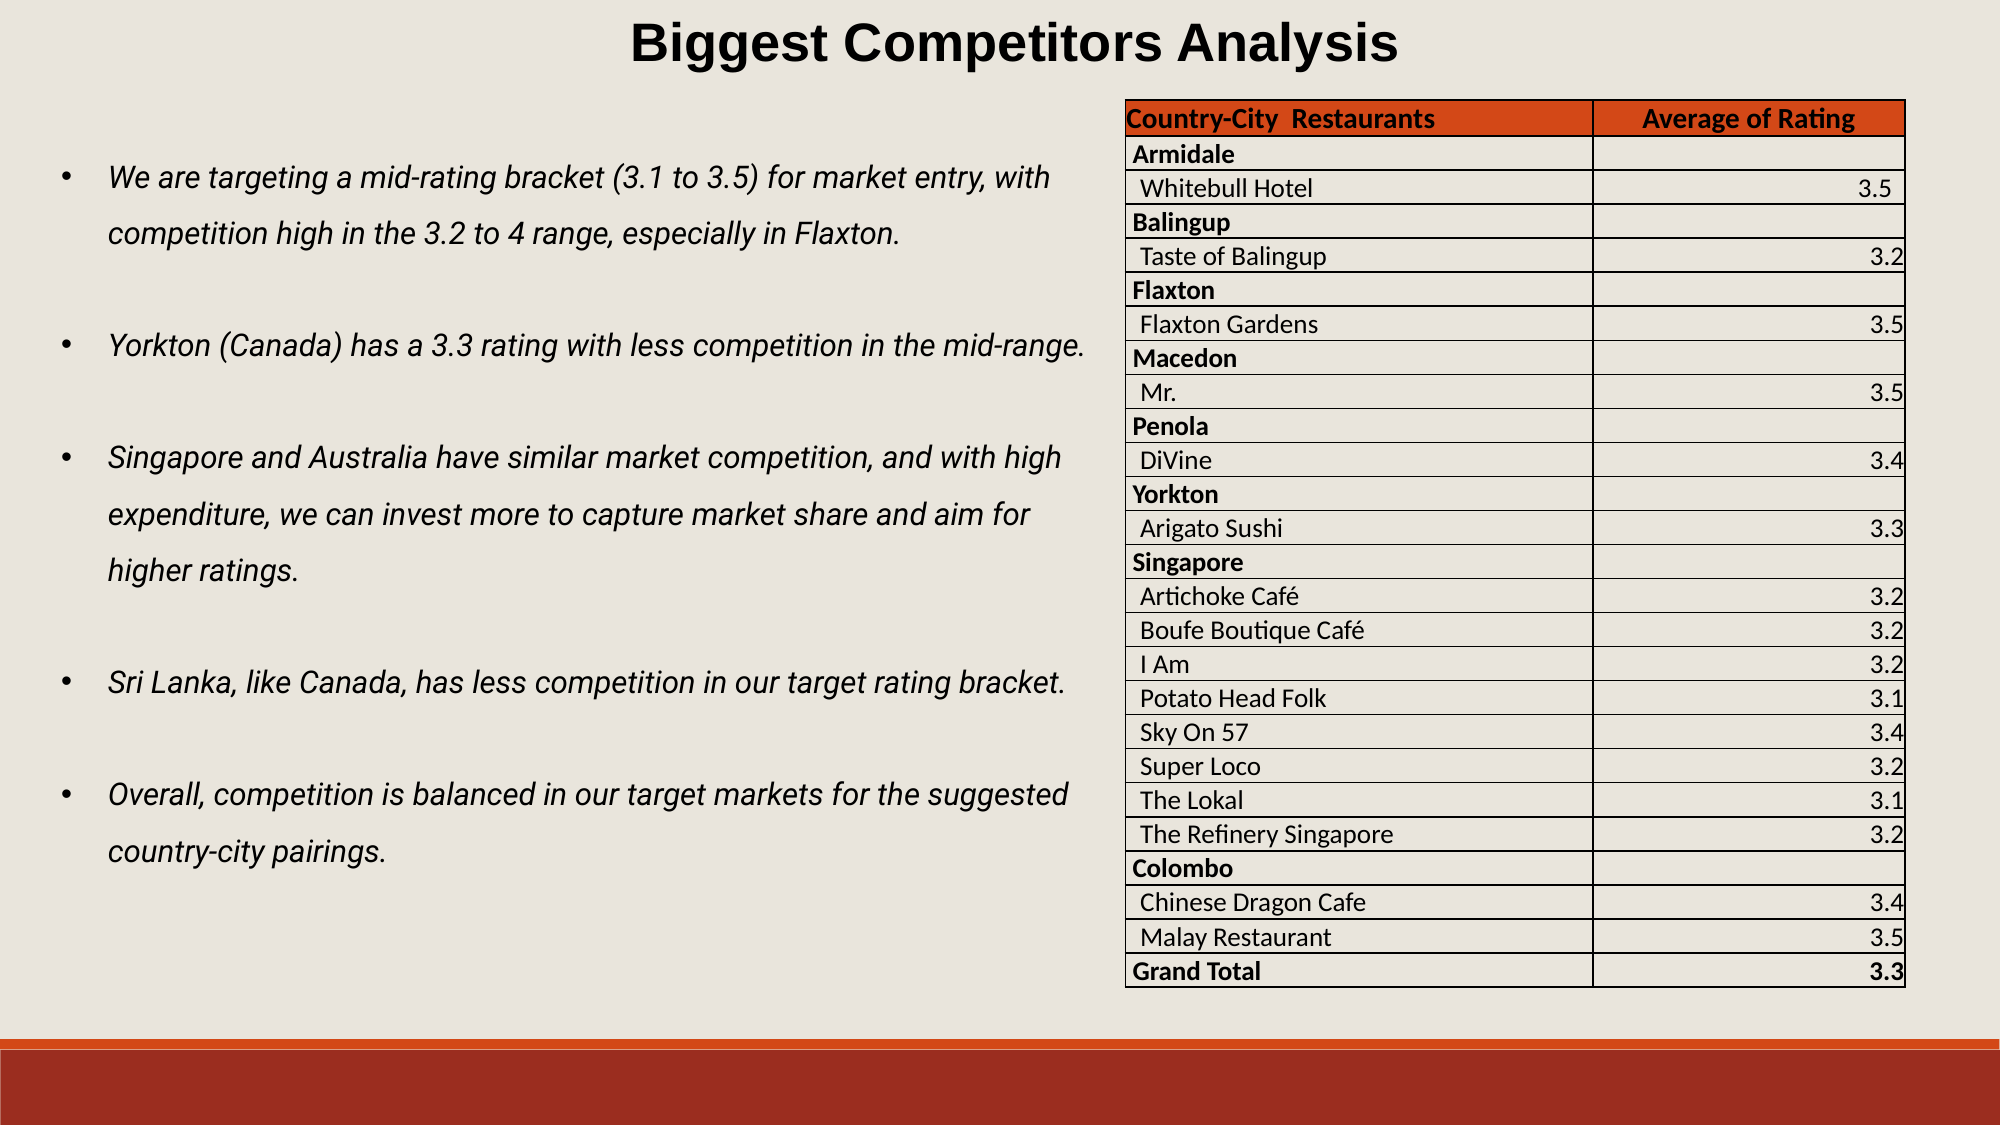

Biggest Competitors Analysis
| Country-City Restaurants | Average of Rating |
| --- | --- |
| Armidale |  |
| Whitebull Hotel | 3.5 |
| Balingup |  |
| Taste of Balingup | 3.2 |
| Flaxton |  |
| Flaxton Gardens | 3.5 |
| Macedon |  |
| Mr. | 3.5 |
| Penola |  |
| DiVine | 3.4 |
| Yorkton |  |
| Arigato Sushi | 3.3 |
| Singapore |  |
| Artichoke Café | 3.2 |
| Boufe Boutique Café | 3.2 |
| I Am | 3.2 |
| Potato Head Folk | 3.1 |
| Sky On 57 | 3.4 |
| Super Loco | 3.2 |
| The Lokal | 3.1 |
| The Refinery Singapore | 3.2 |
| Colombo |  |
| Chinese Dragon Cafe | 3.4 |
| Malay Restaurant | 3.5 |
| Grand Total | 3.3 |
We are targeting a mid-rating bracket (3.1 to 3.5) for market entry, with competition high in the 3.2 to 4 range, especially in Flaxton.

Yorkton (Canada) has a 3.3 rating with less competition in the mid-range.

Singapore and Australia have similar market competition, and with high expenditure, we can invest more to capture market share and aim for higher ratings.

Sri Lanka, like Canada, has less competition in our target rating bracket.

Overall, competition is balanced in our target markets for the suggested country-city pairings.